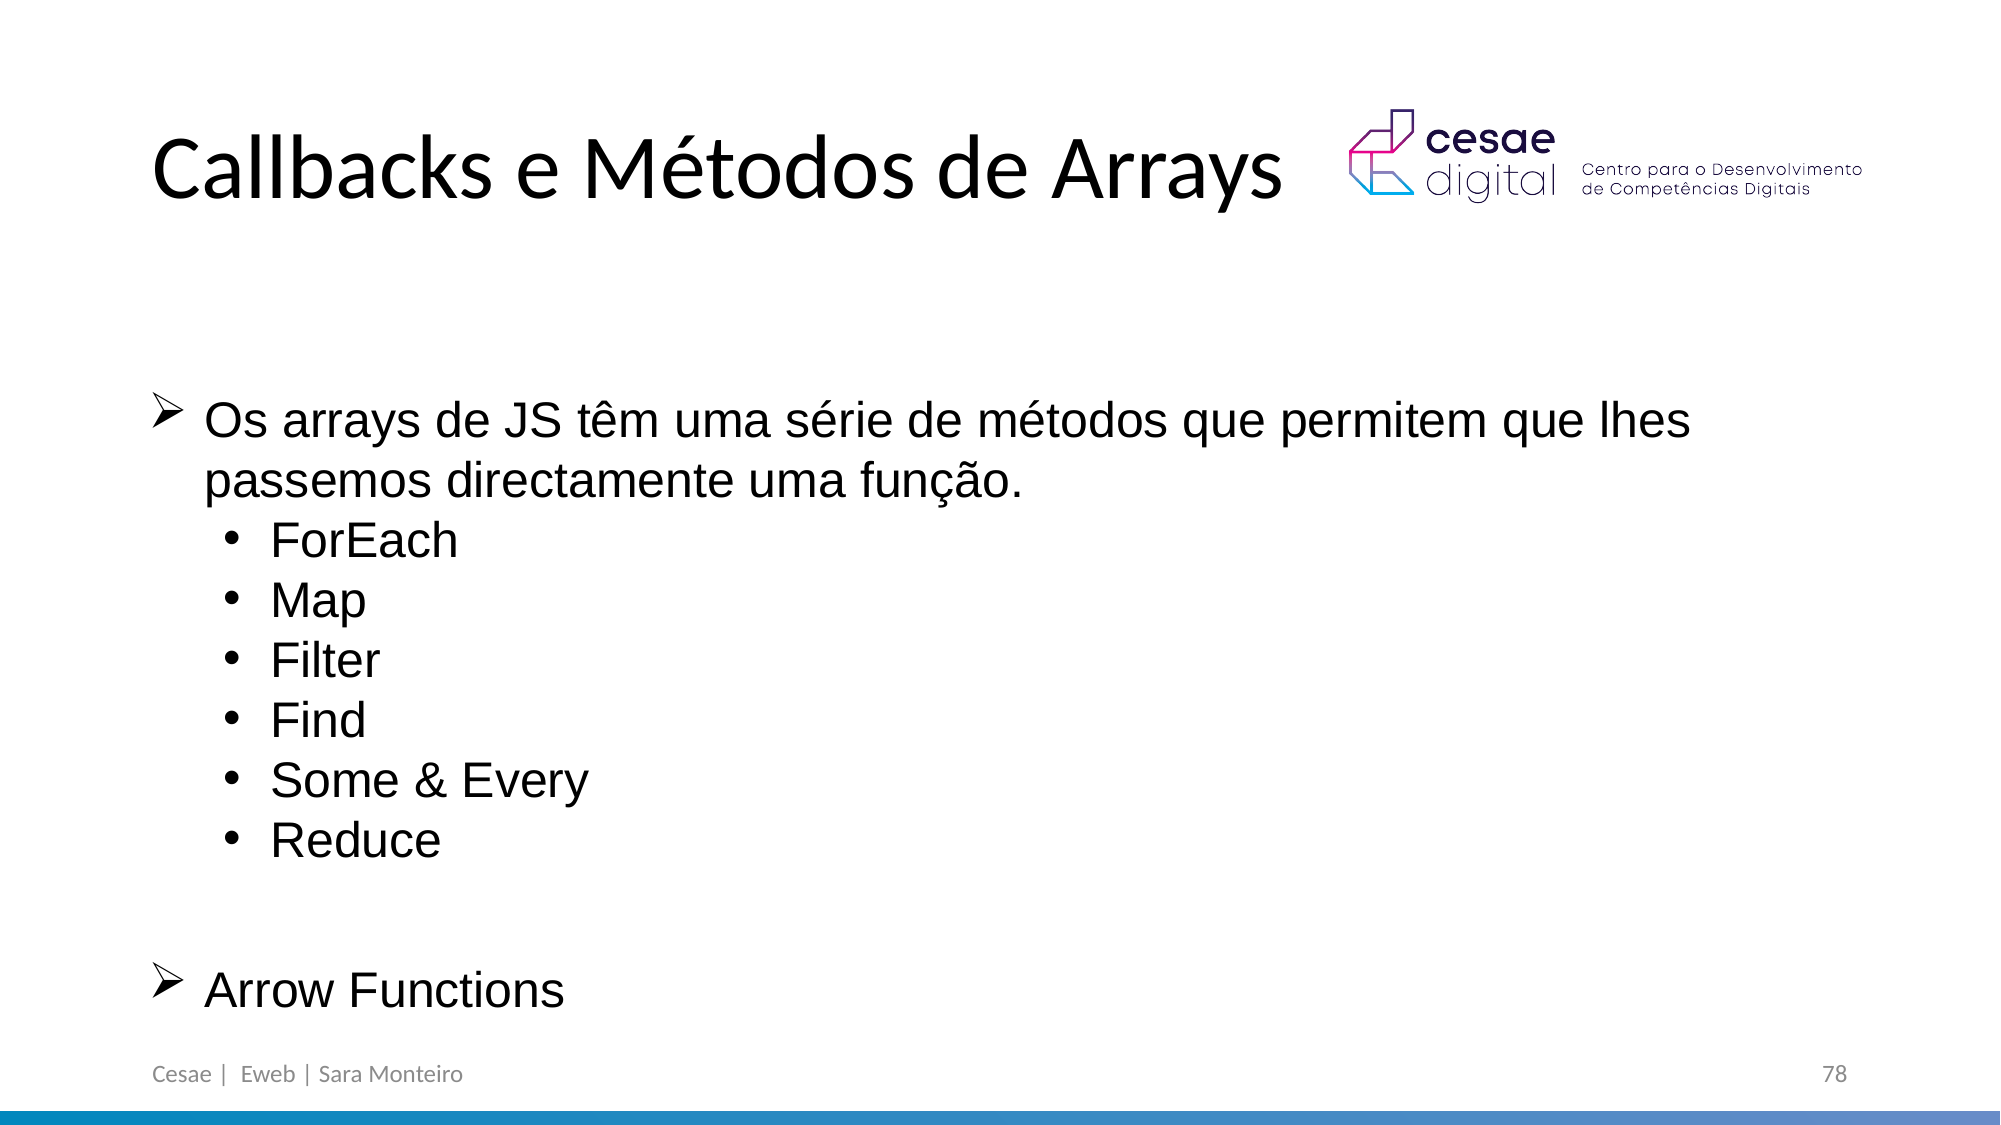

Callbacks e Métodos de Arrays

Os arrays de JS têm uma série de métodos que permitem que lhes passemos directamente uma função.
ForEach
Map
Filter
Find
Some & Every
Reduce

Arrow Functions

Cesae |  Eweb | Sara Monteiro
78